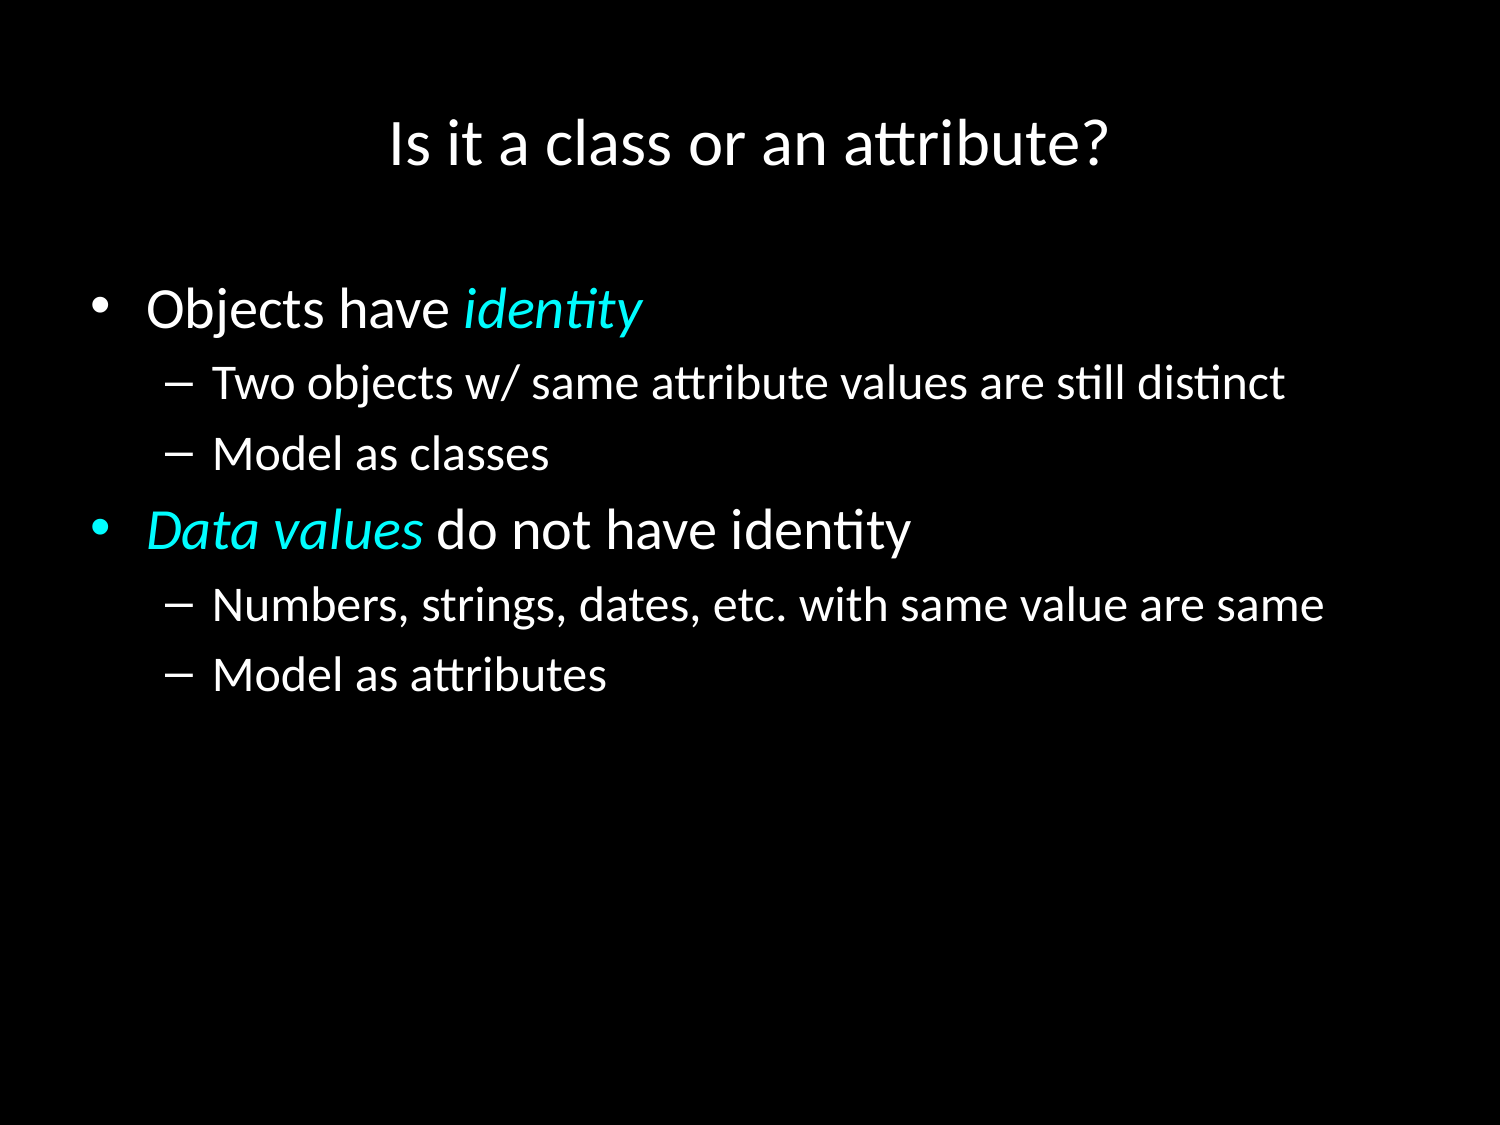

# Is it a class or an attribute?
Objects have identity
Two objects w/ same attribute values are still distinct
Model as classes
Data values do not have identity
Numbers, strings, dates, etc. with same value are same
Model as attributes